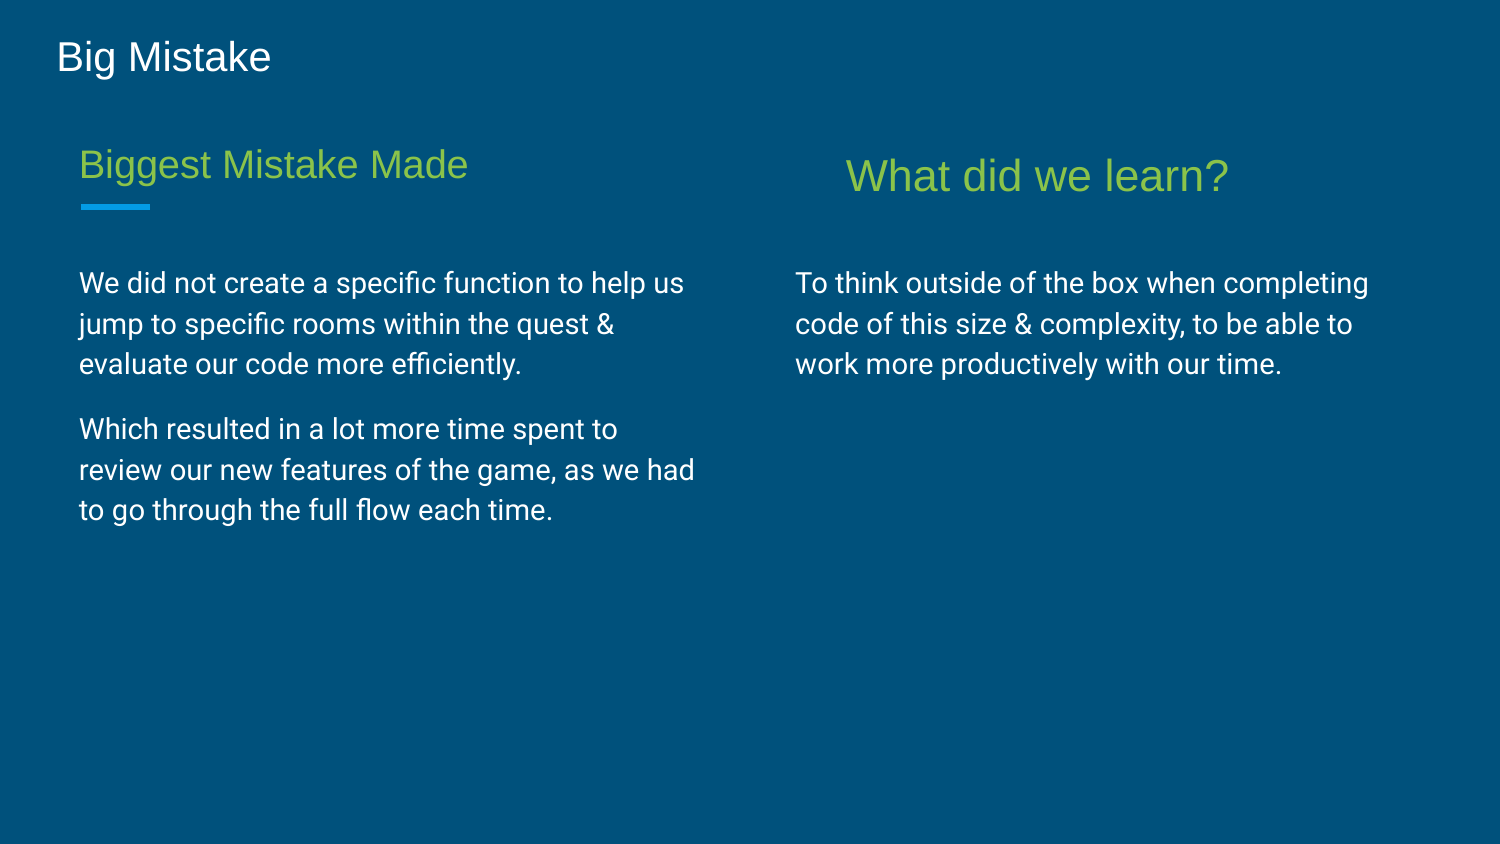

Big Mistake
What did we learn?
# Biggest Mistake Made
We did not create a specific function to help us jump to specific rooms within the quest & evaluate our code more efficiently.
Which resulted in a lot more time spent to review our new features of the game, as we had to go through the full flow each time.
To think outside of the box when completing code of this size & complexity, to be able to work more productively with our time.